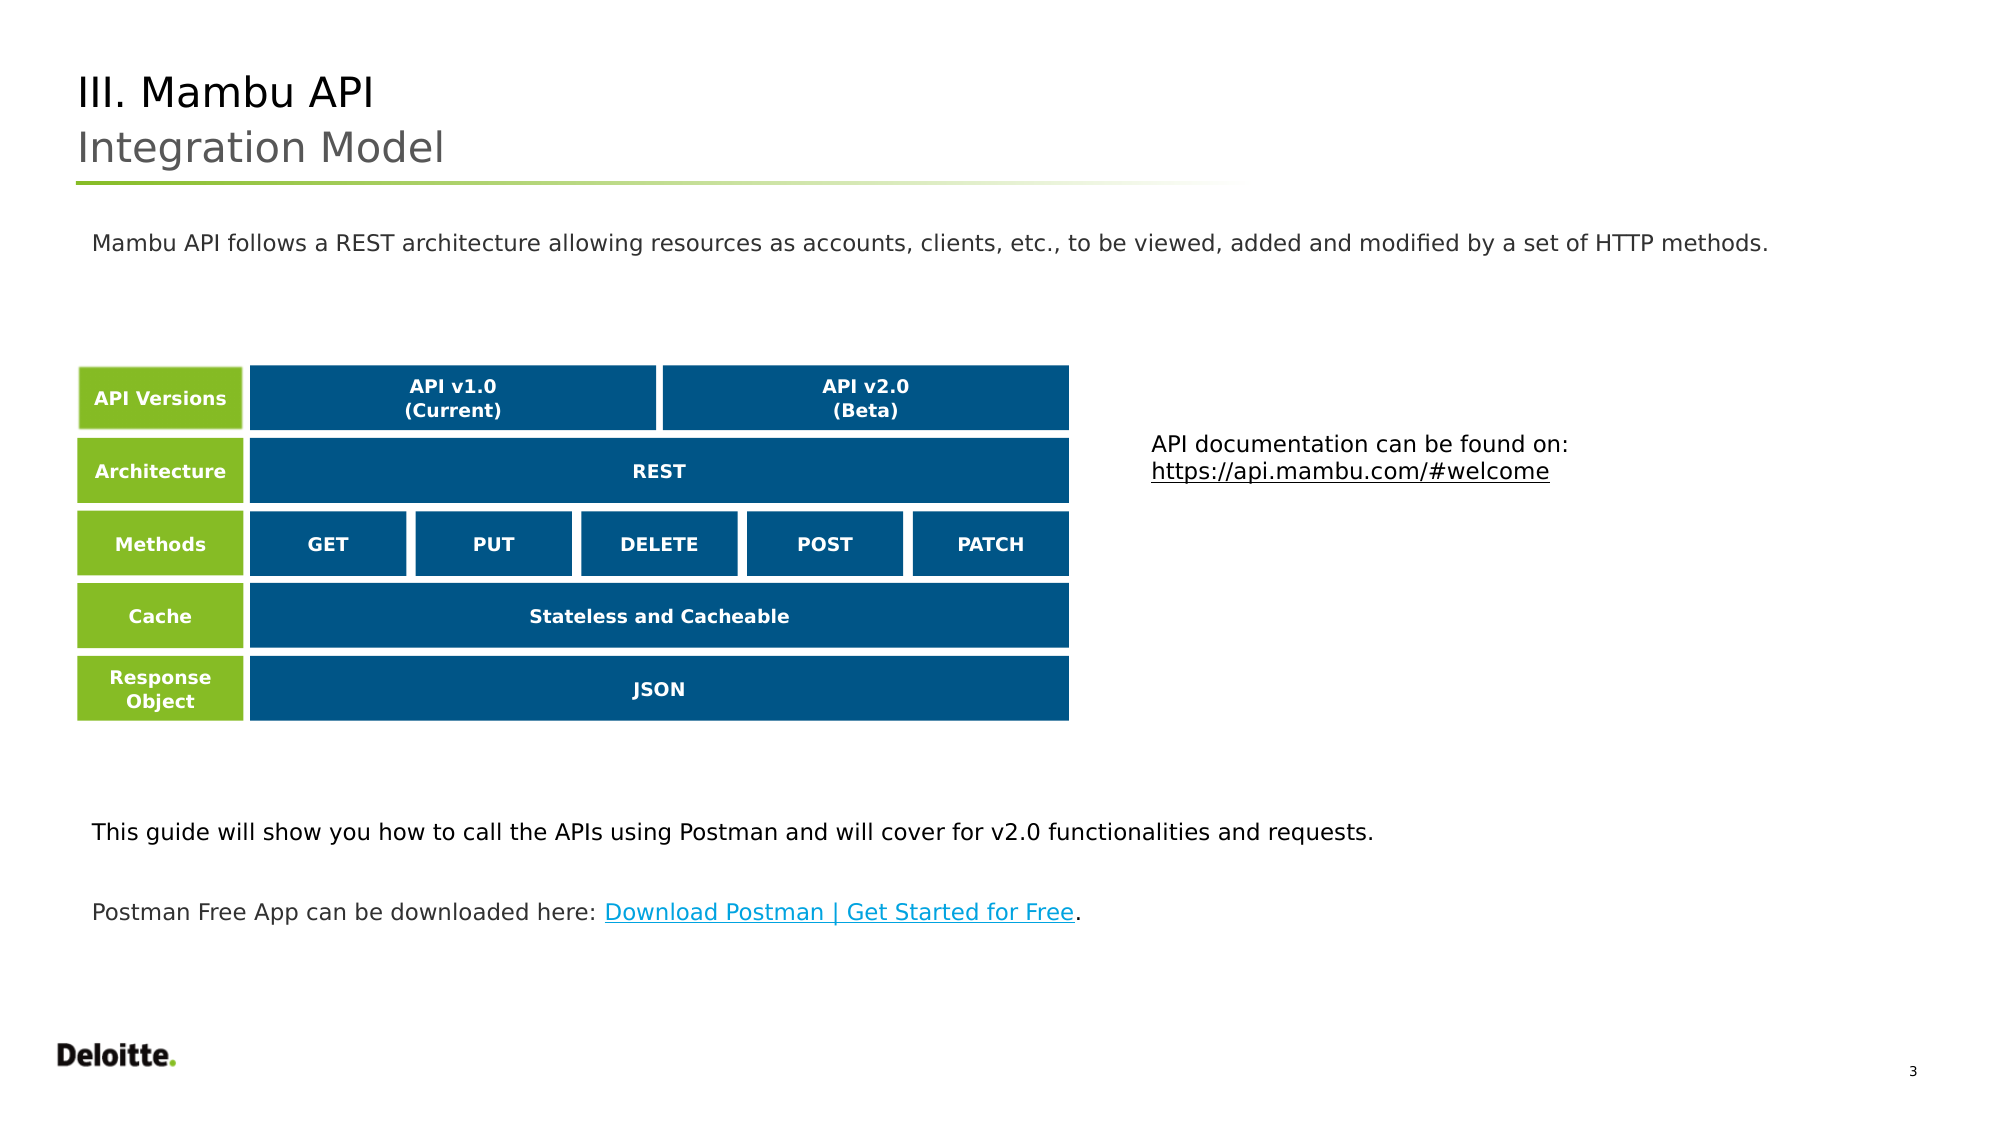

III. Mambu API
Integration Model

Mambu API follows a REST architecture allowing resources as accounts, clients, etc., to be viewed, added and modified by a set of HTTP methods.

API Versions
API v1.0
(Current)
API v2.0
(Beta)
REST
Architecture
Methods
GET
PUT
DELETE
POST
PATCH
Stateless and Cacheable
Cache
Response Object
JSON
API documentation can be found on: https://api.mambu.com/#welcome
This guide will show you how to call the APIs using Postman and will cover for v2.0 functionalities and requests.

Postman Free App can be downloaded here: Download Postman | Get Started for Free.